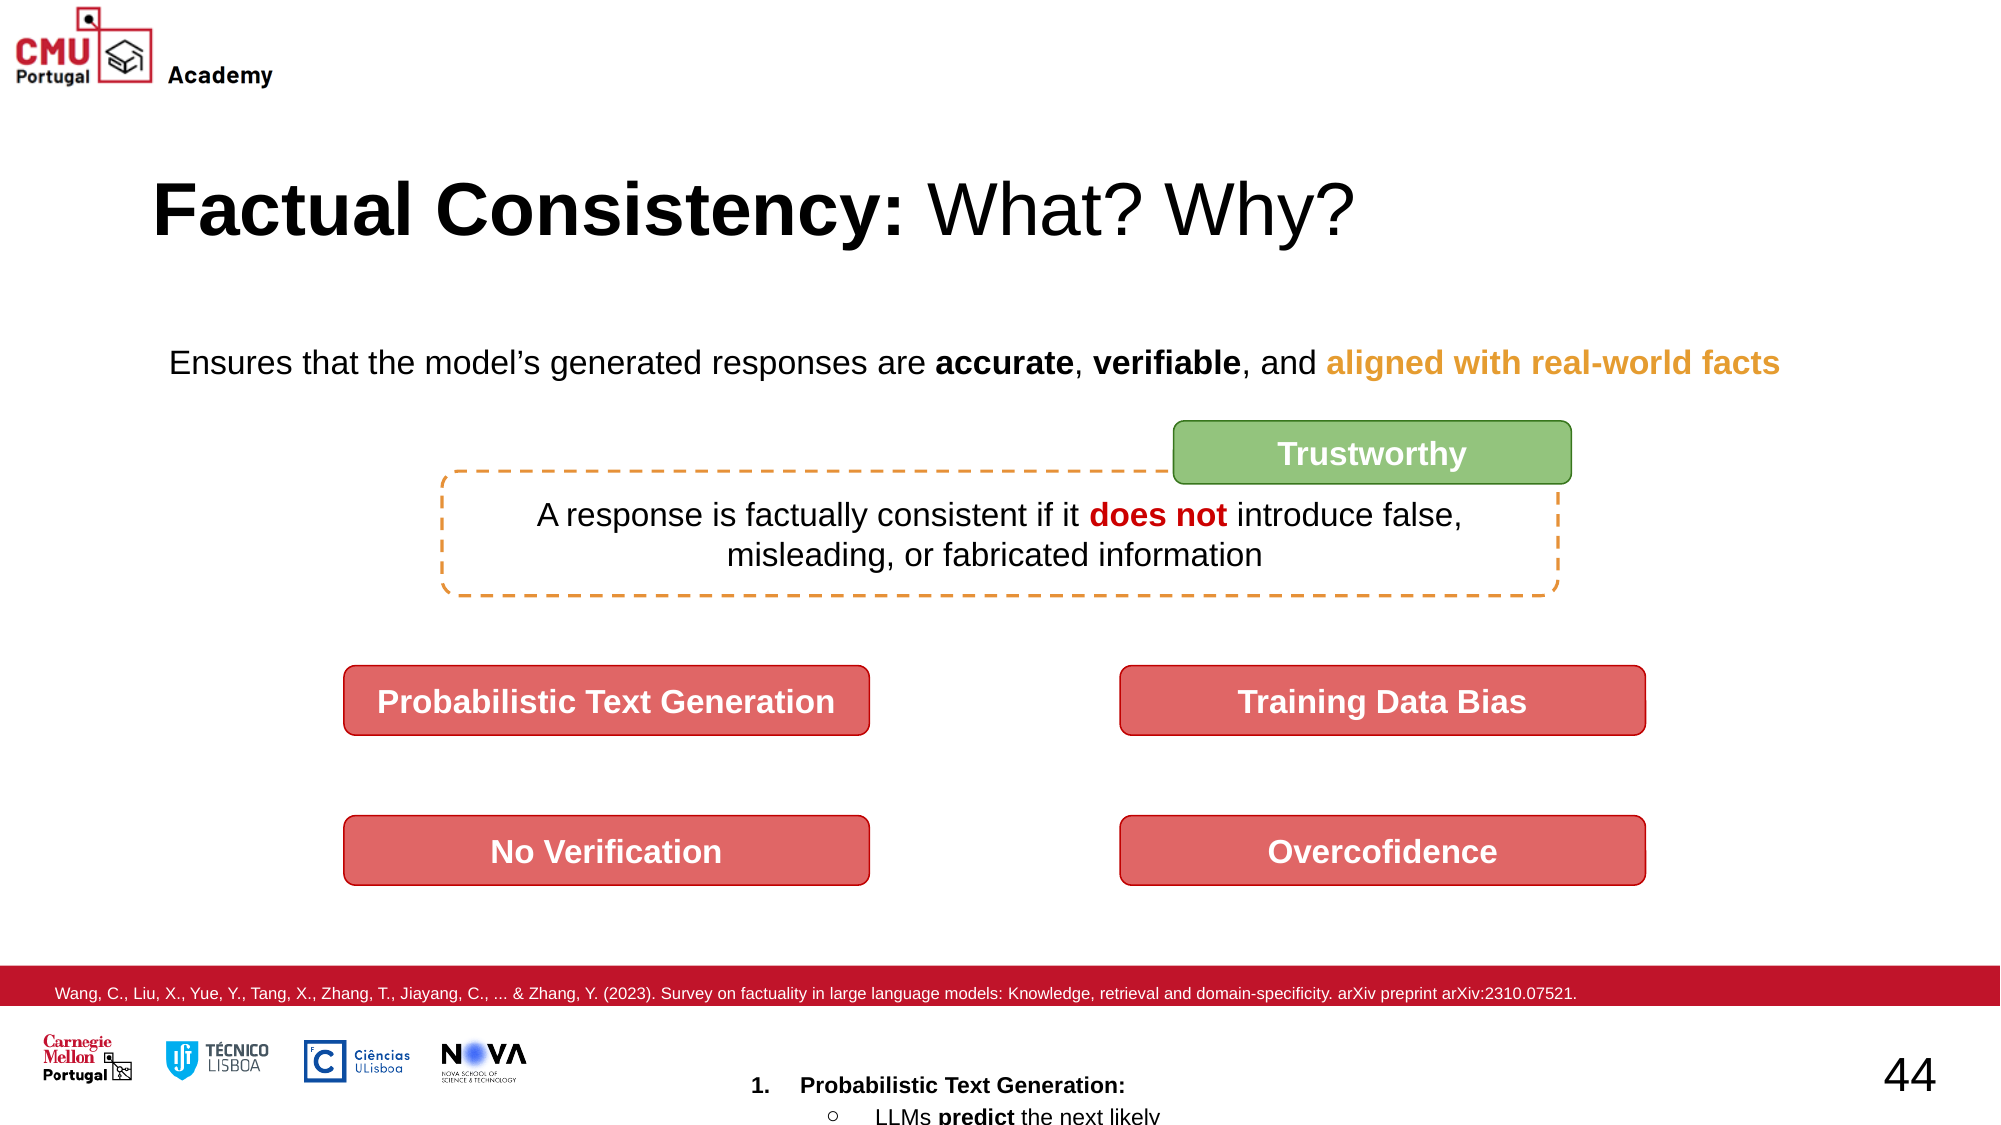

# Factual Consistency: What? Why?
Ensures that the model’s generated responses are accurate, verifiable, and aligned with real-world facts
Trustworthy
A response is factually consistent if it does not introduce false, misleading, or fabricated information
Probabilistic Text Generation
Training Data Bias
No Verification
Overcofidence
Wang, C., Liu, X., Yue, Y., Tang, X., Zhang, T., Jiayang, C., ... & Zhang, Y. (2023). Survey on factuality in large language models: Knowledge, retrieval and domain-specificity. arXiv preprint arXiv:2310.07521.

44
Probabilistic Text Generation:
LLMs predict the next likely word but do not inherently understand truth.
Lack of Real-Time Verification:
Unlike search engines, most LLMs do not cross-check against authoritative sources before responding.
Training Data Bias & Errors:
If trained on biased, outdated, or false information, LLMs can replicate those mistakes.
Overconfidence in Responses:
LLMs do not express uncertainty well, often generating wrong information with high confidence.